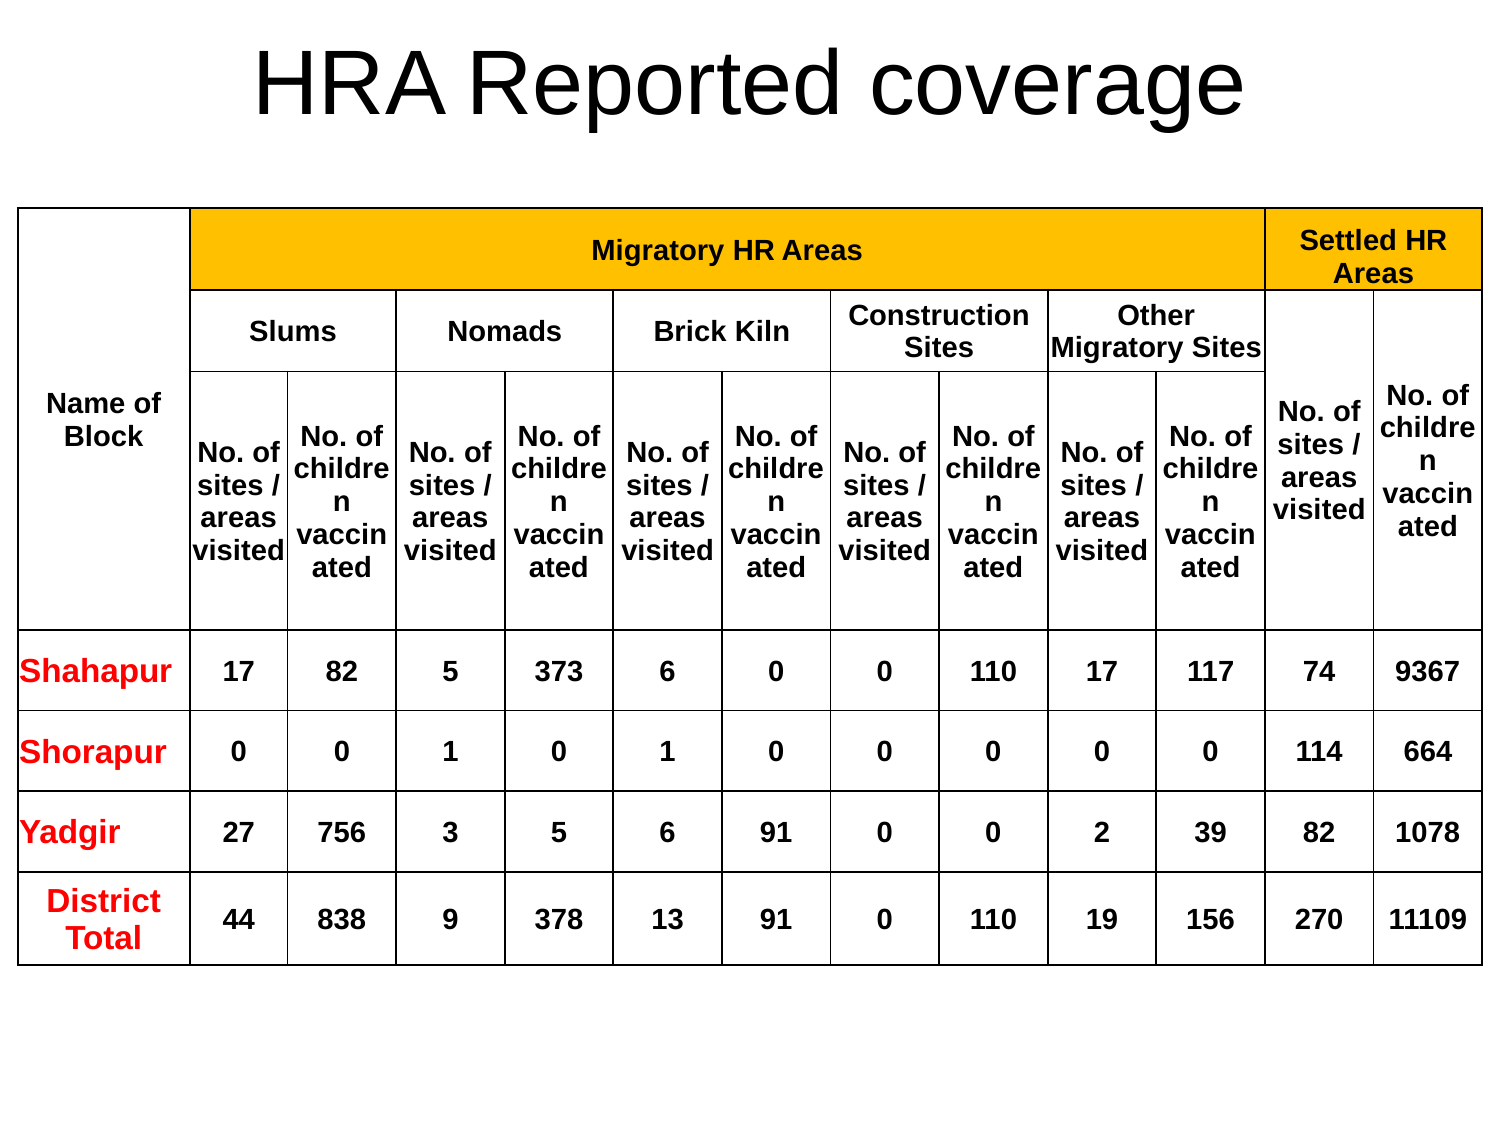

# HRA Reported coverage
| Name of Block | Migratory HR Areas |  |  |  |  |  |  |  |  |  | Settled HR Areas |  |
| --- | --- | --- | --- | --- | --- | --- | --- | --- | --- | --- | --- | --- |
|  | Slums |  | Nomads |  | Brick Kiln |  | Construction Sites |  | Other Migratory Sites |  | No. of sites / areas visited | No. of children vaccinated |
|  | No. of sites / areas visited | No. of children vaccinated | No. of sites / areas visited | No. of children vaccinated | No. of sites / areas visited | No. of children vaccinated | No. of sites / areas visited | No. of children vaccinated | No. of sites / areas visited | No. of children vaccinated |  |  |
| Shahapur | 17 | 82 | 5 | 373 | 6 | 0 | 0 | 110 | 17 | 117 | 74 | 9367 |
| Shorapur | 0 | 0 | 1 | 0 | 1 | 0 | 0 | 0 | 0 | 0 | 114 | 664 |
| Yadgir | 27 | 756 | 3 | 5 | 6 | 91 | 0 | 0 | 2 | 39 | 82 | 1078 |
| District Total | 44 | 838 | 9 | 378 | 13 | 91 | 0 | 110 | 19 | 156 | 270 | 11109 |